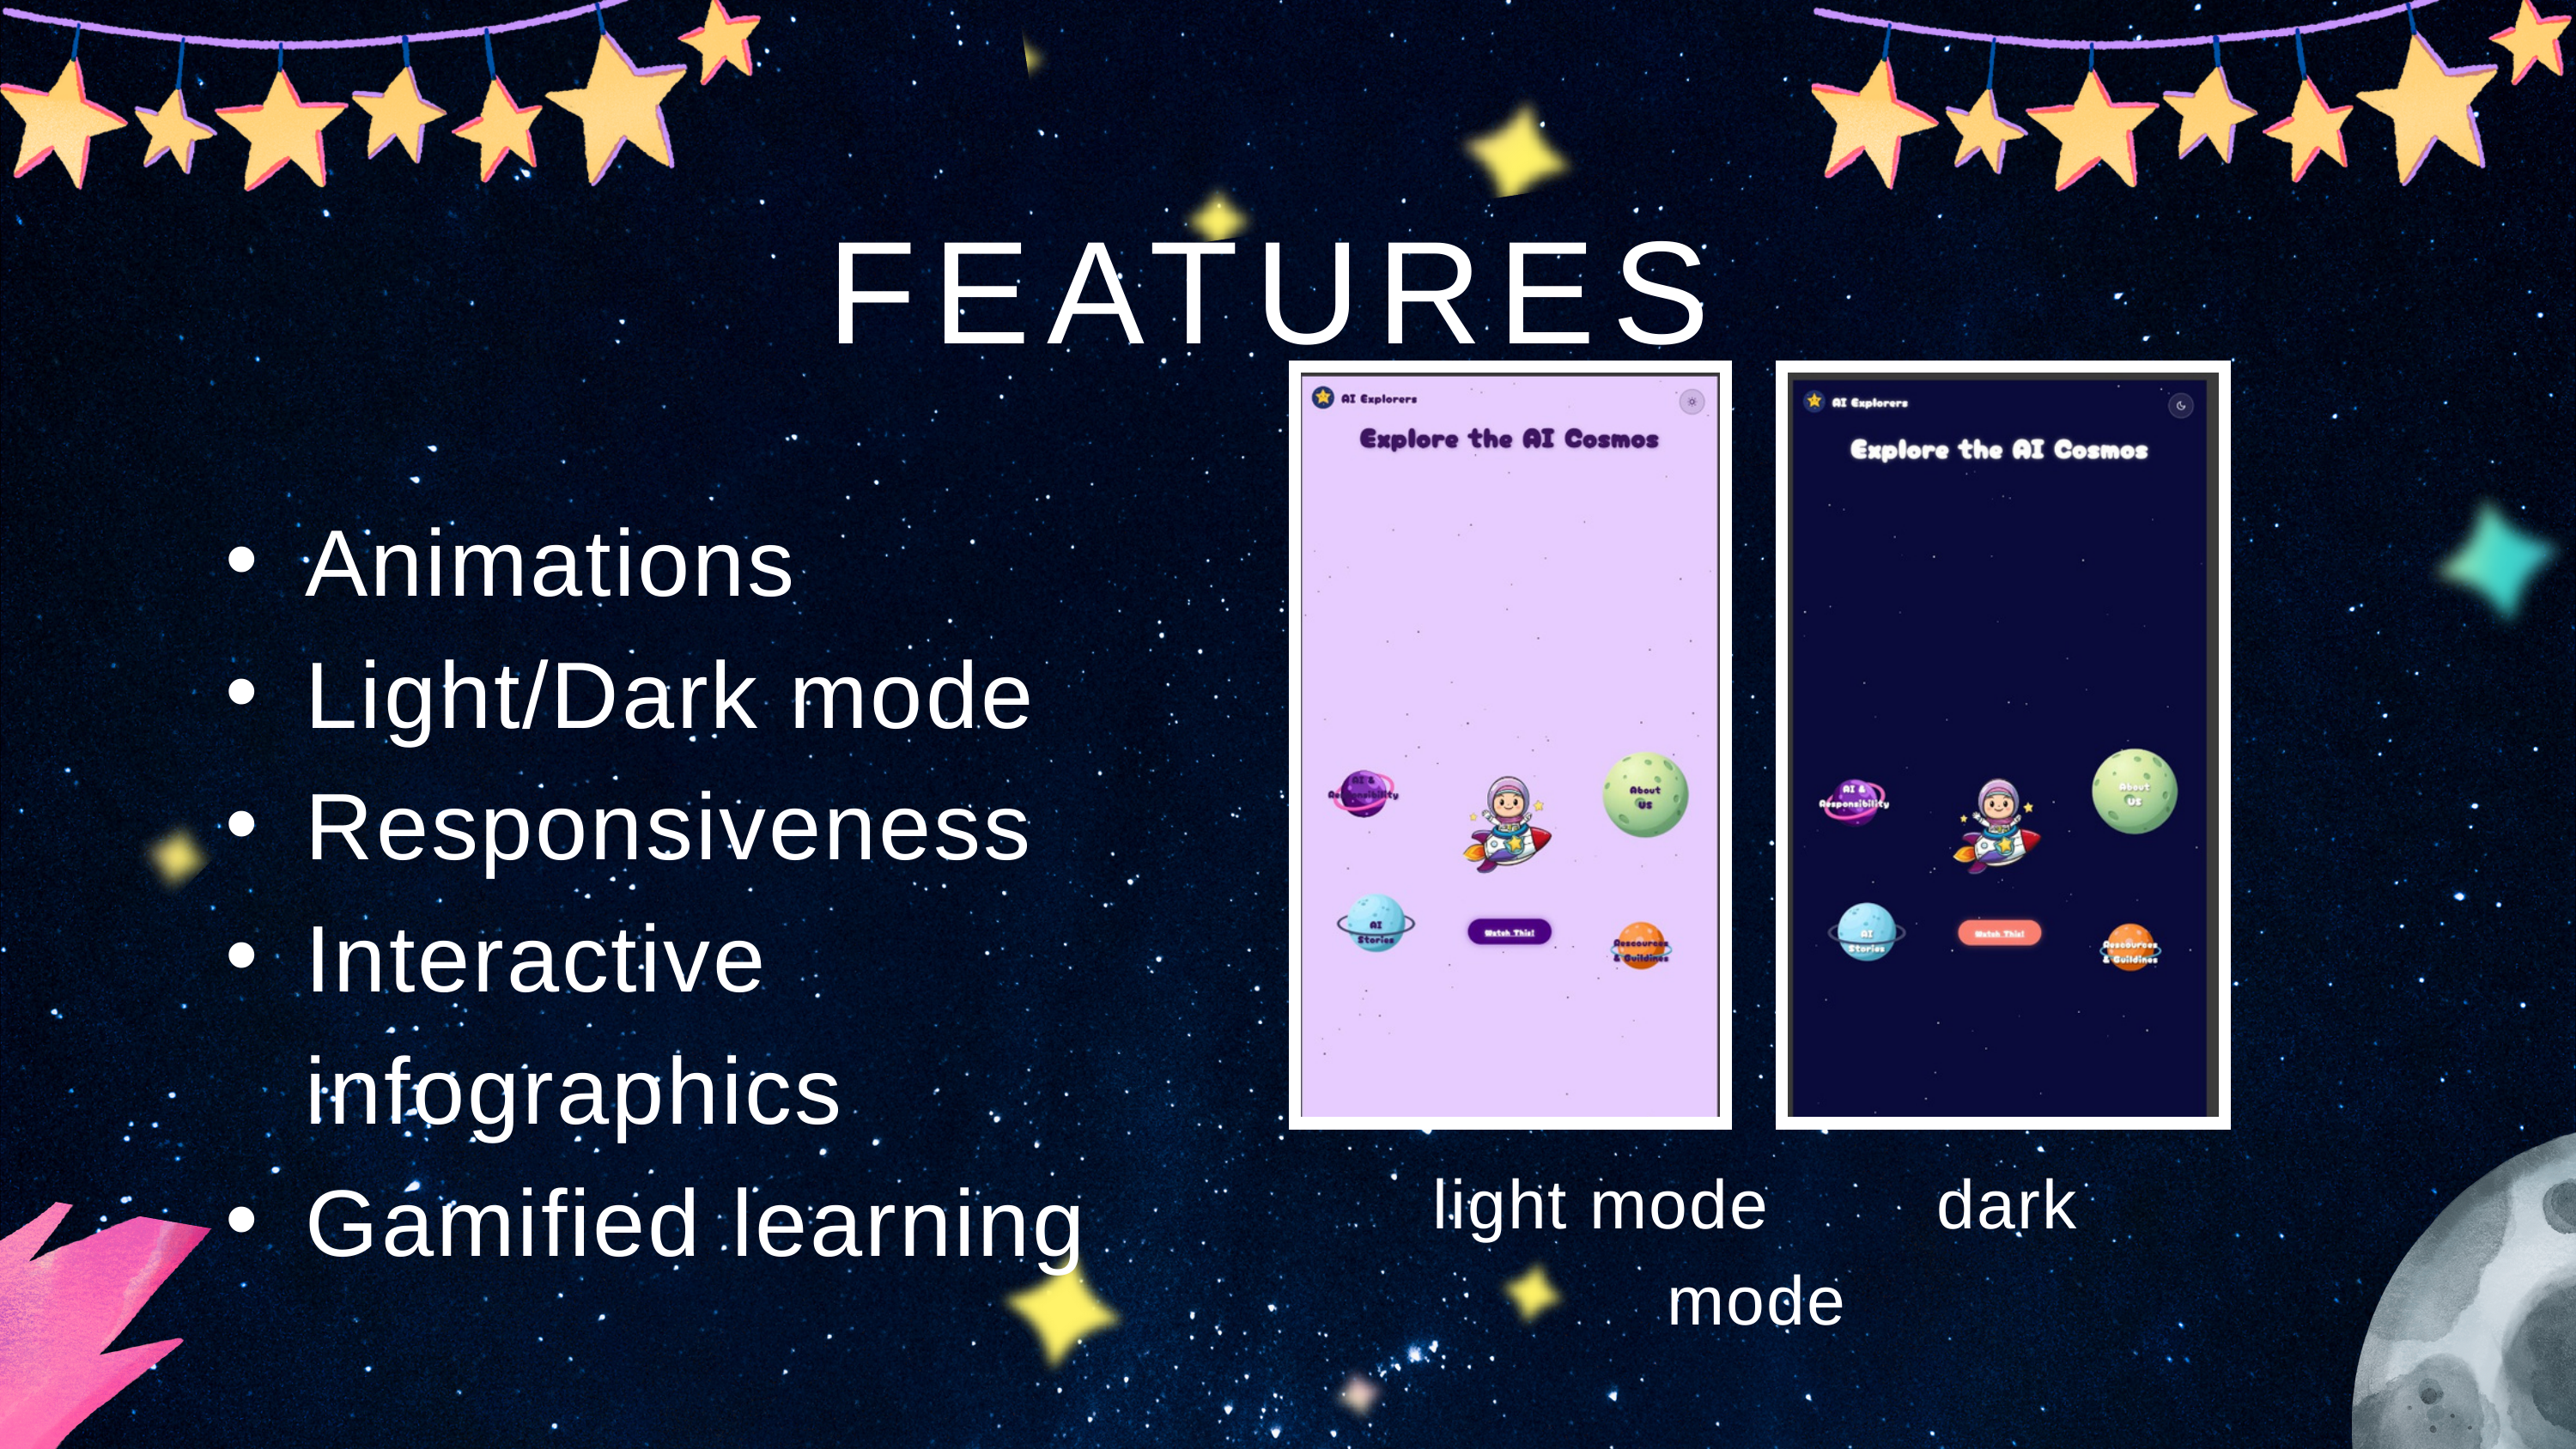

FEATURES

Animations
Light/Dark mode
Responsiveness
Interactive infographics
Gamified learning

light mode        dark mode